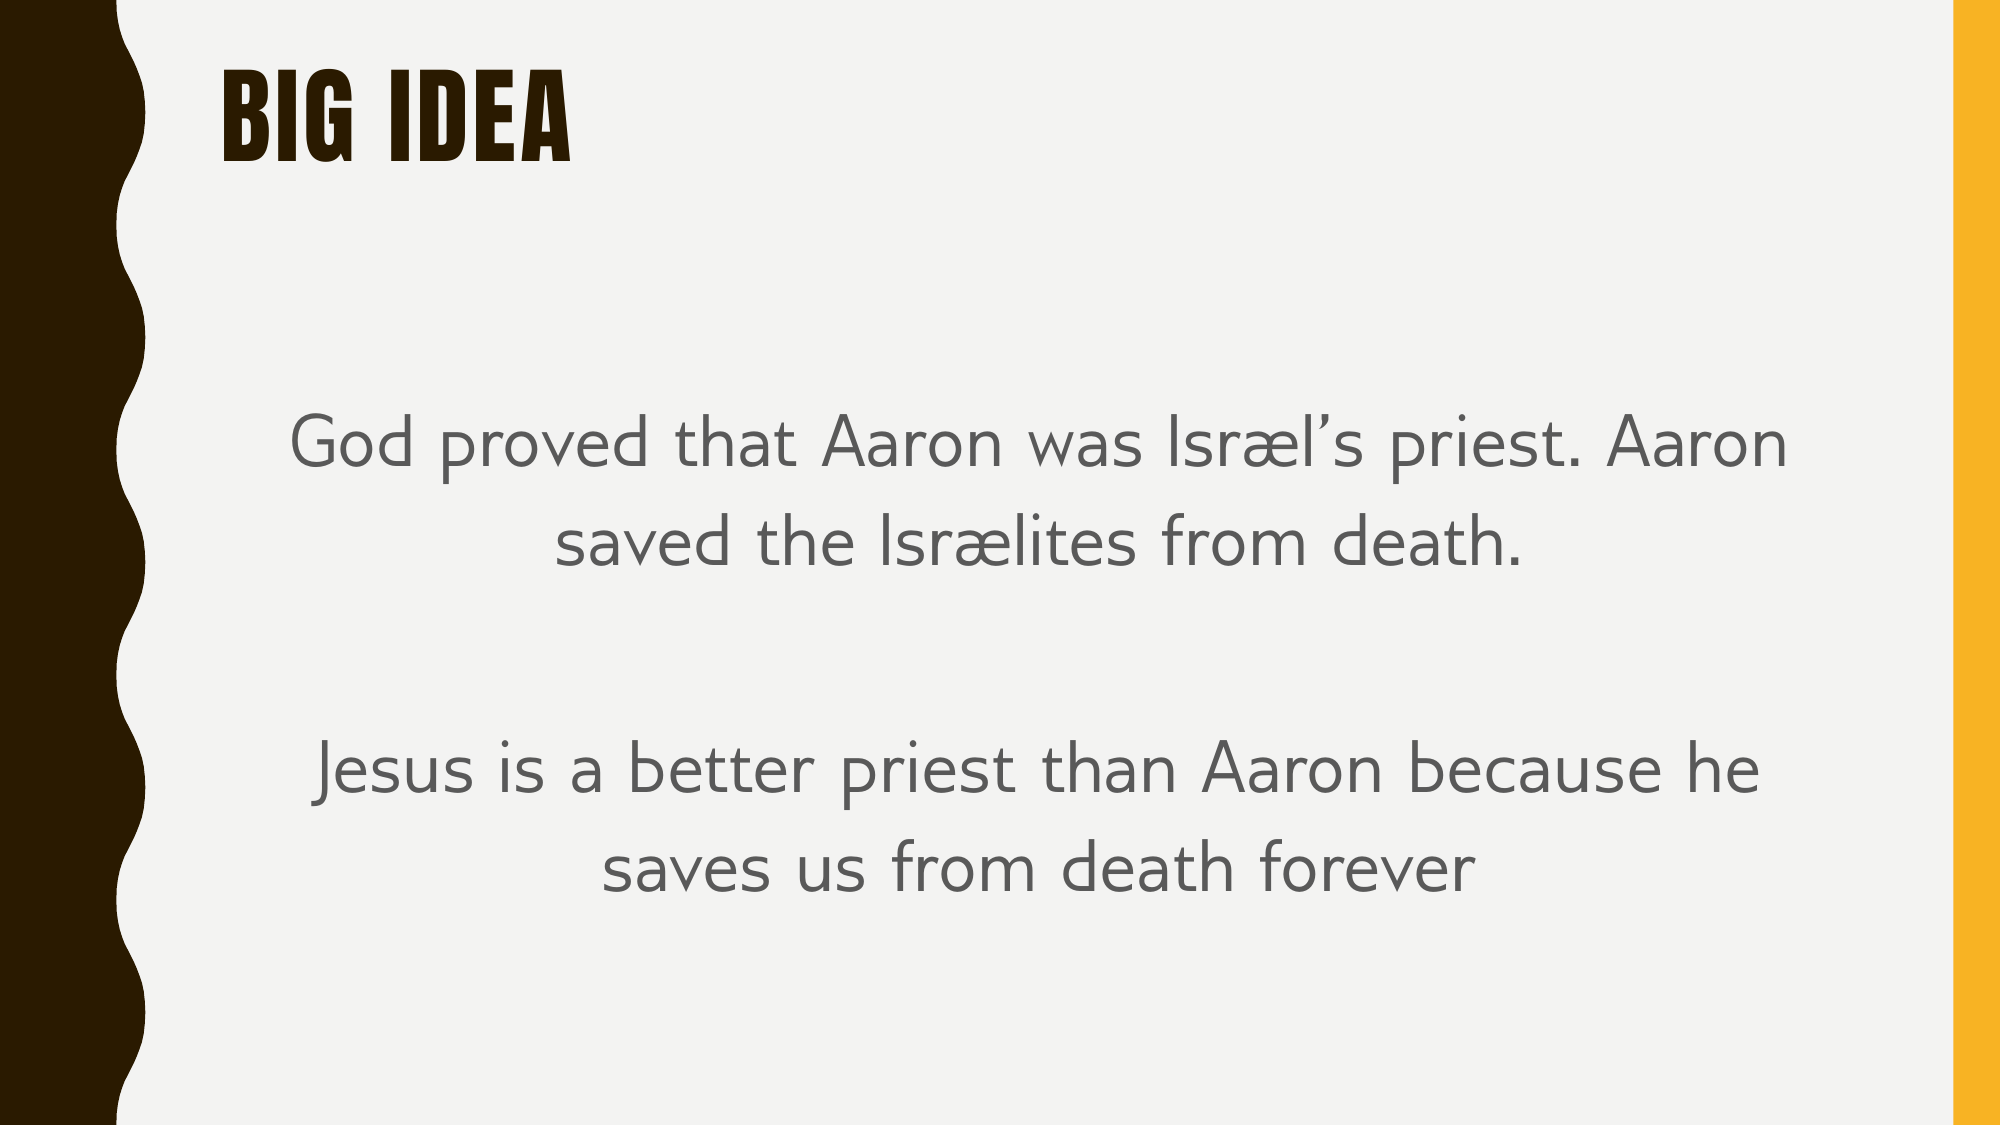

# Big IDEA
God proved that Aaron was Israel’s priest. Aaron saved the Israelites from death.

Jesus is a better priest than Aaron because he saves us from death forever